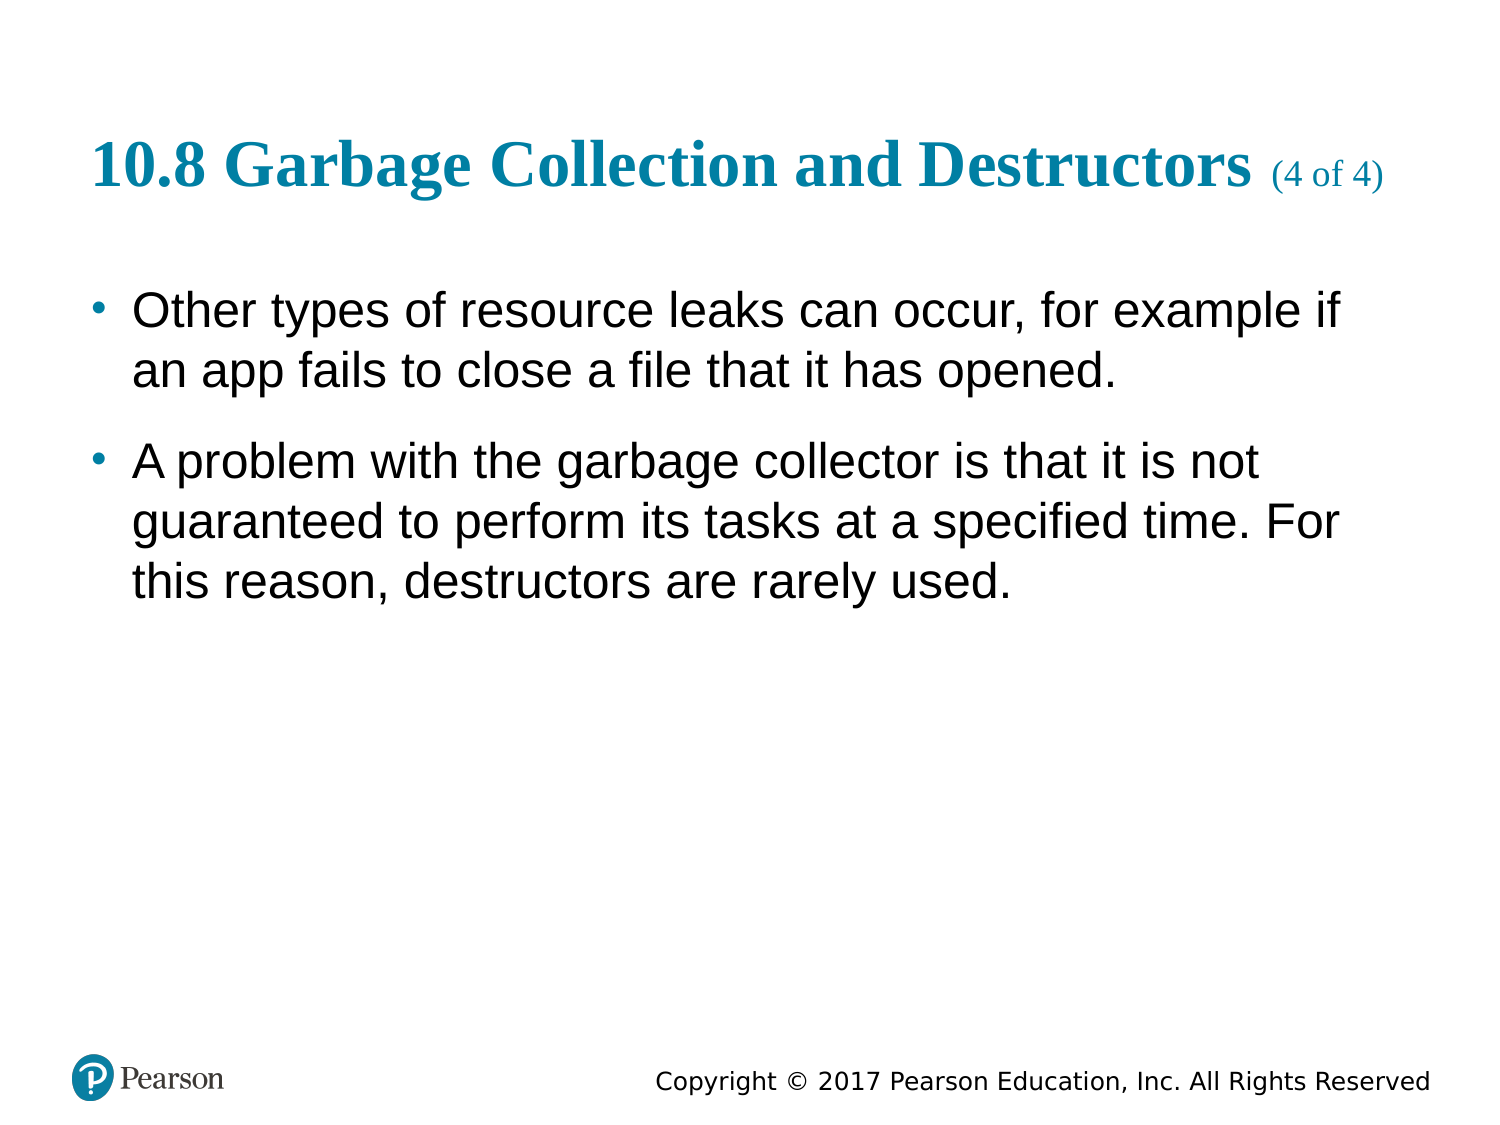

# 10.8 Garbage Collection and Destructors (4 of 4)
Other types of resource leaks can occur, for example if an app fails to close a file that it has opened.
A problem with the garbage collector is that it is not guaranteed to perform its tasks at a specified time. For this reason, destructors are rarely used.